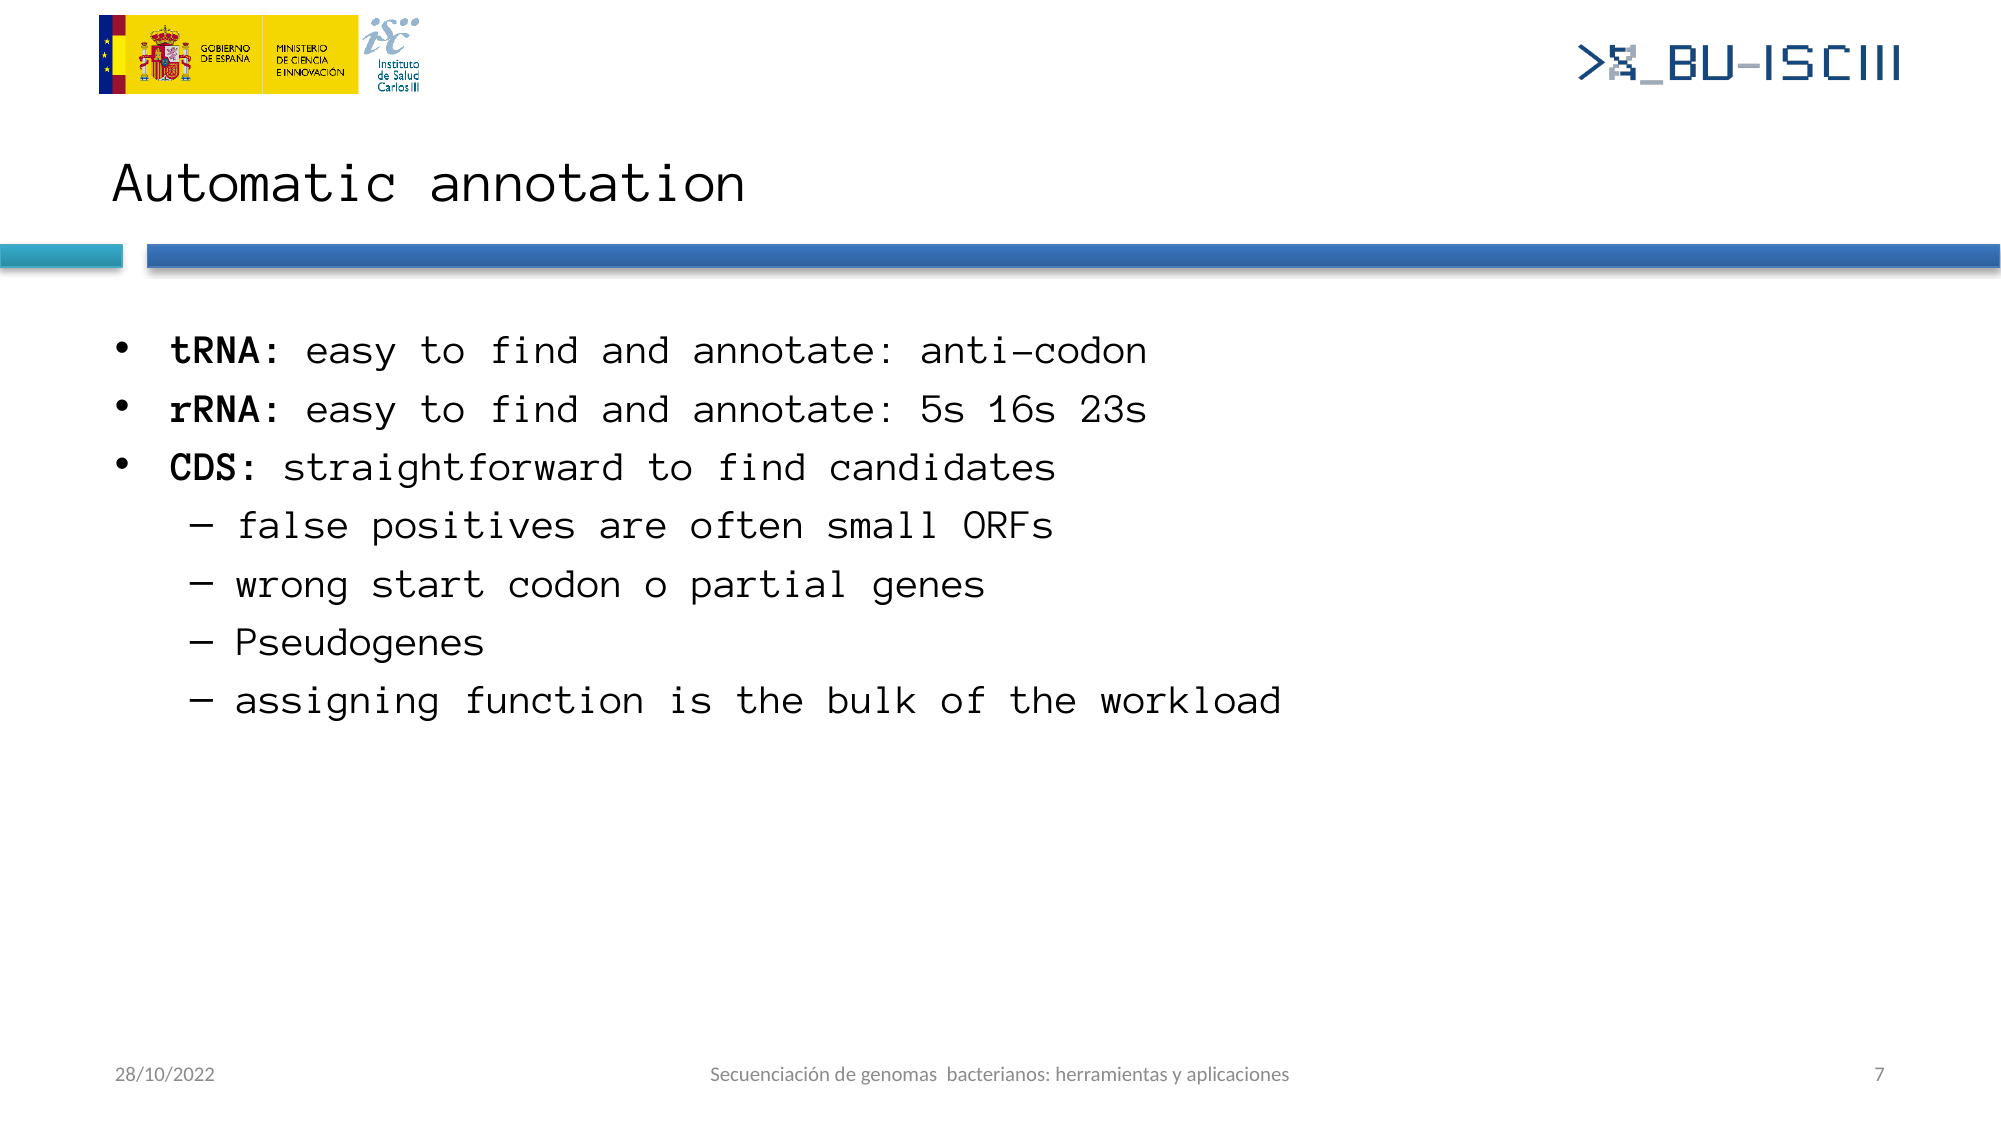

# Automatic annotation
tRNA: easy to find and annotate: anti-codon
rRNA: easy to find and annotate: 5s 16s 23s
CDS: straightforward to find candidates
false positives are often small ORFs
wrong start codon o partial genes
Pseudogenes
assigning function is the bulk of the workload
28/10/2022
Secuenciación de genomas  bacterianos: herramientas y aplicaciones
7